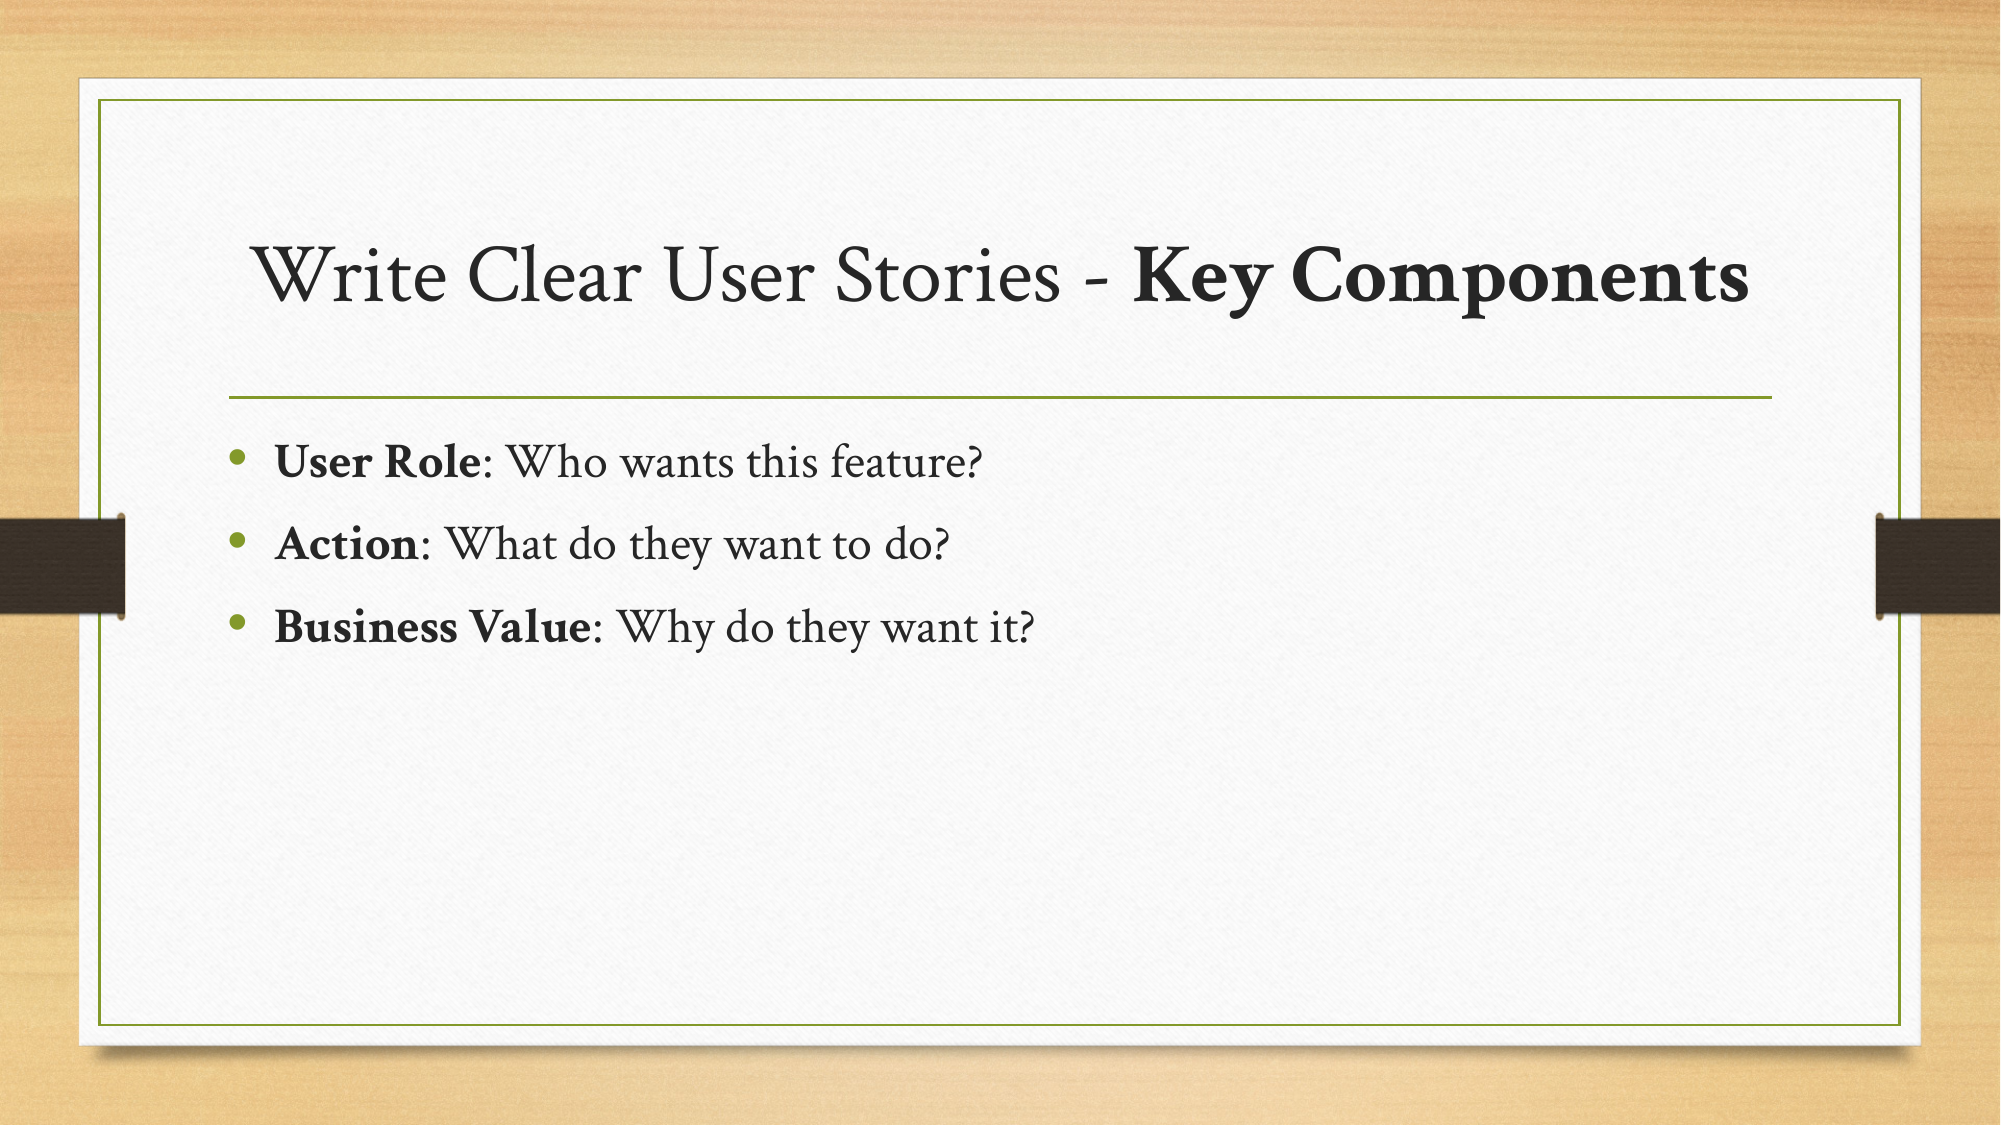

# Write Clear User Stories - Key Components
User Role: Who wants this feature?
Action: What do they want to do?
Business Value: Why do they want it?